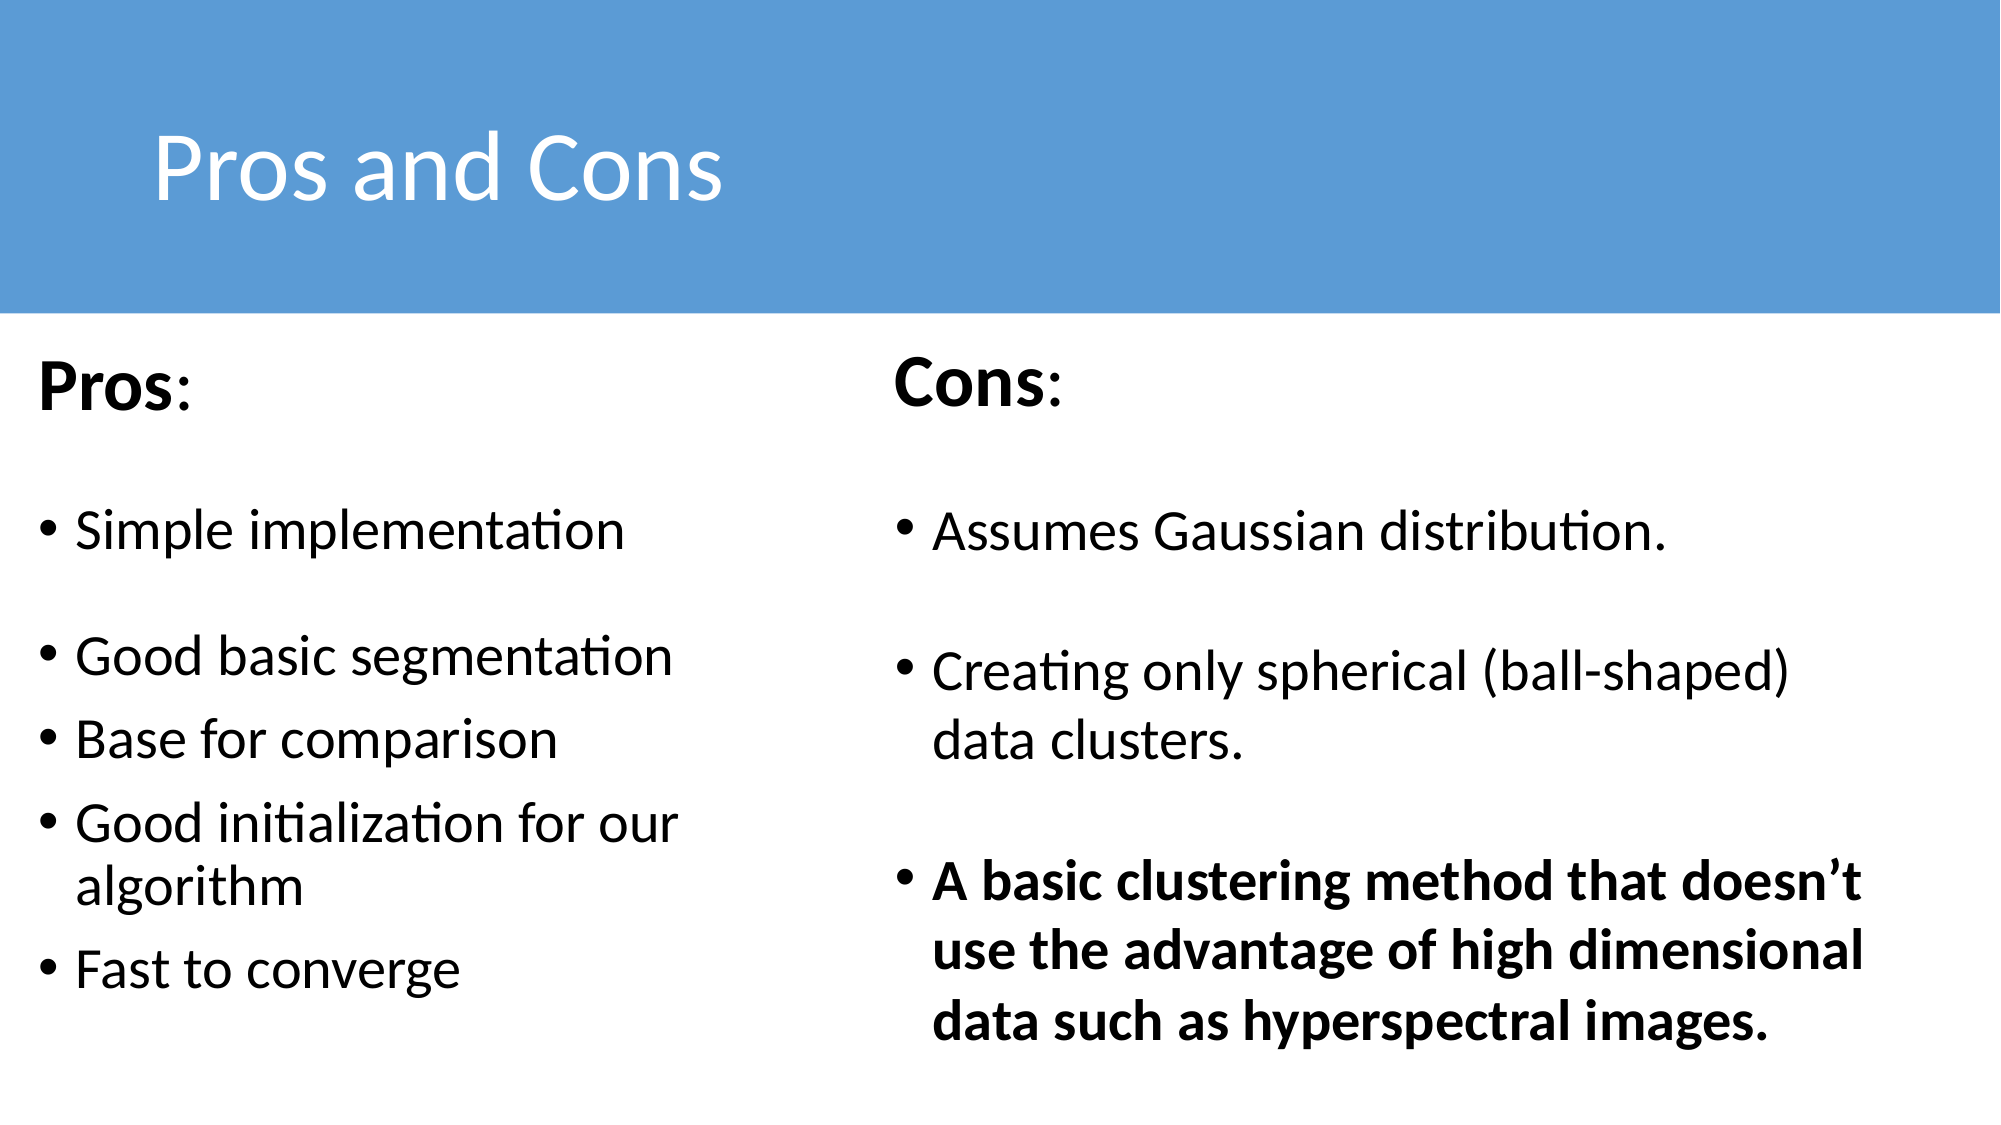

# Pros and Cons
Cons:

Assumes Gaussian distribution.

Creating only spherical (ball-shaped)
data clusters.

A basic clustering method that doesn’t use the advantage of high dimensional data such as hyperspectral images.
Pros:

Simple implementation

Good basic segmentation
Base for comparison
Good initialization for our algorithm
Fast to converge